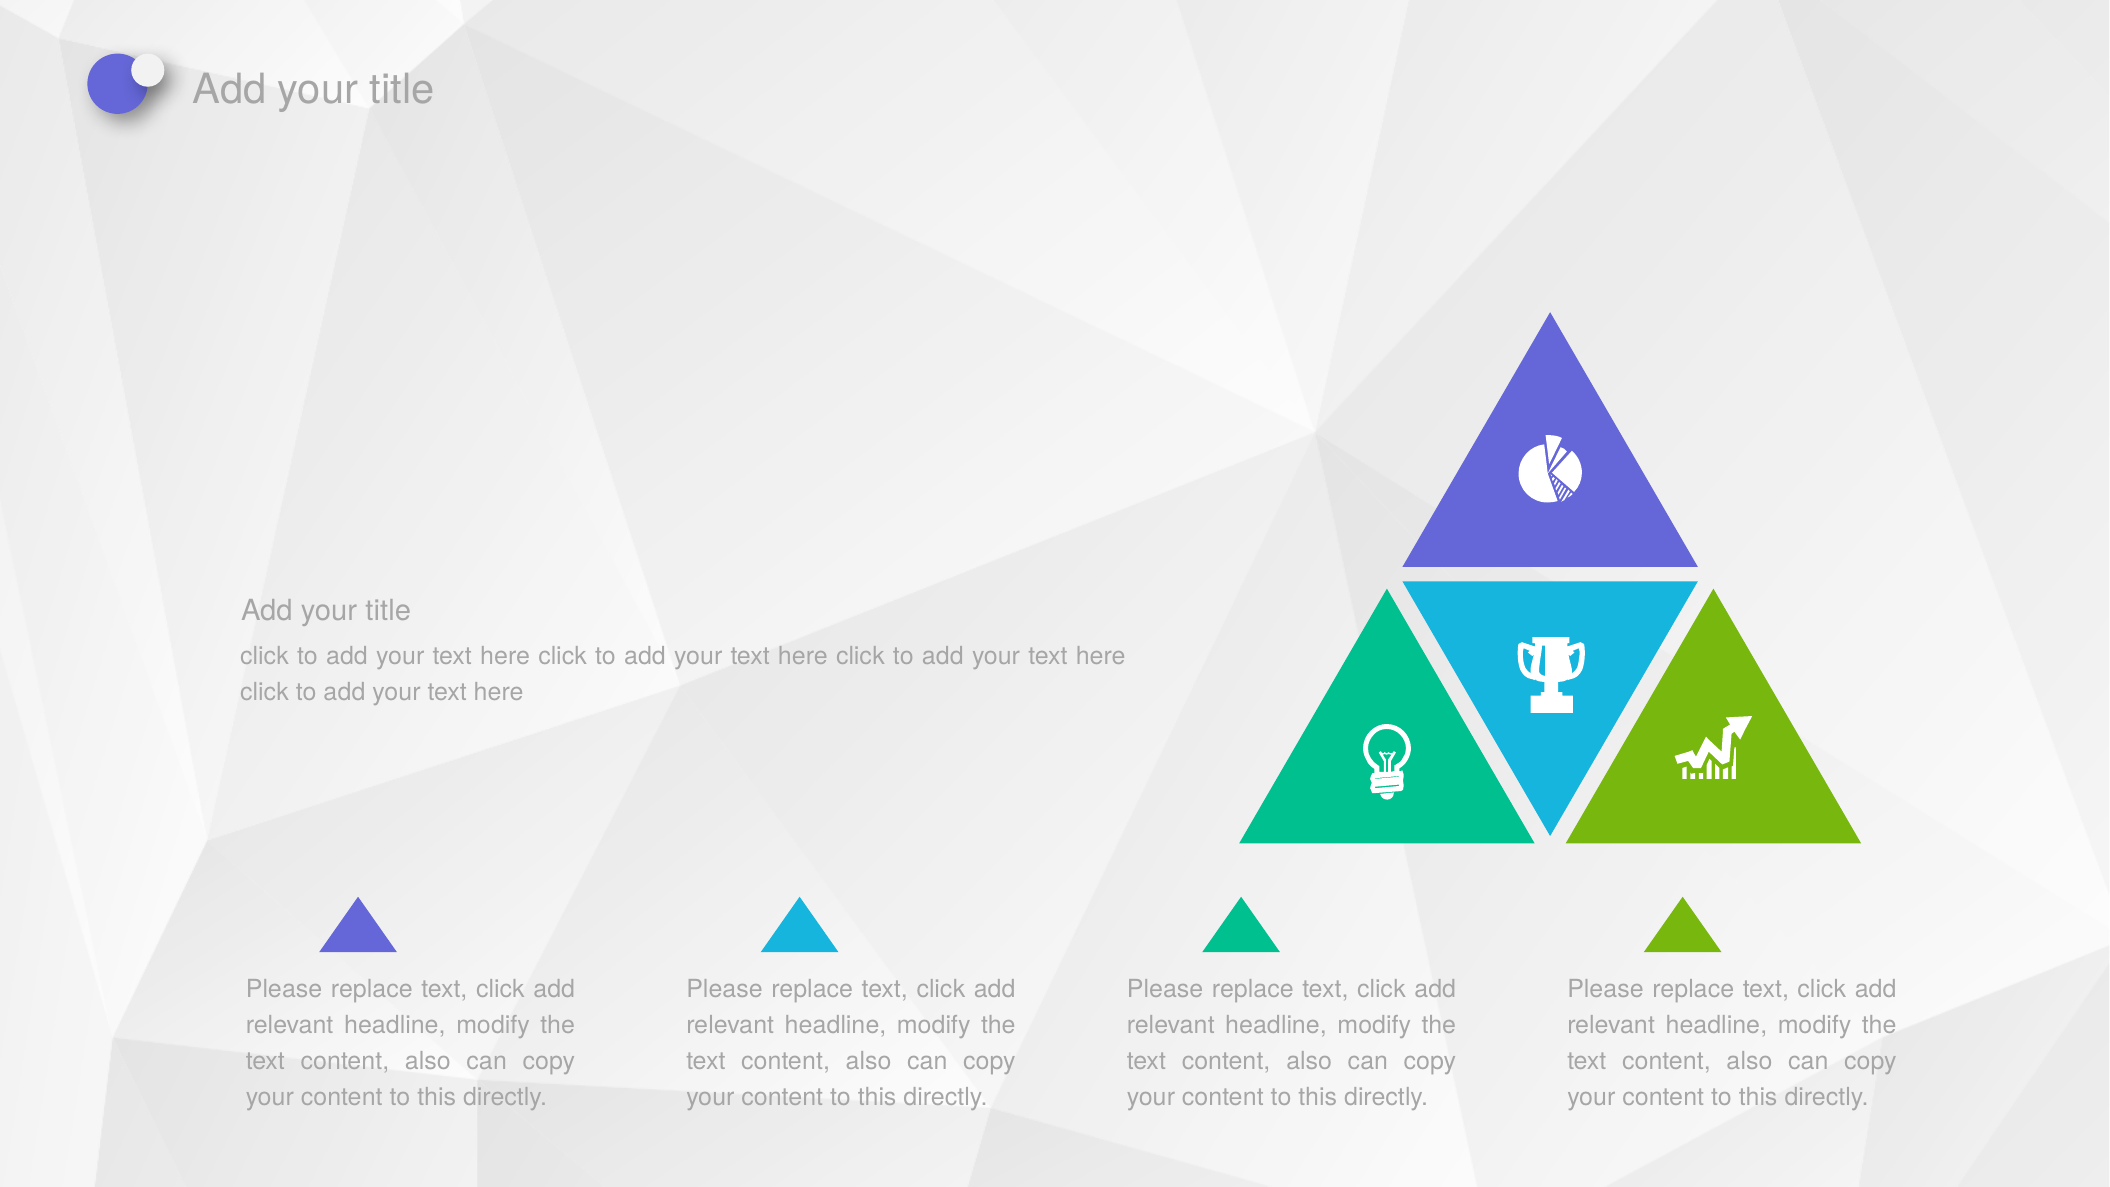

Add your title

Add your title

click to add your text here click to add your text here click to add your text here click to add your text here

Please replace text, click add relevant headline, modify the text content, also can copy your content to this directly.
Please replace text, click add relevant headline, modify the text content, also can copy your content to this directly.
Please replace text, click add relevant headline, modify the text content, also can copy your content to this directly.
Please replace text, click add relevant headline, modify the text content, also can copy your content to this directly.